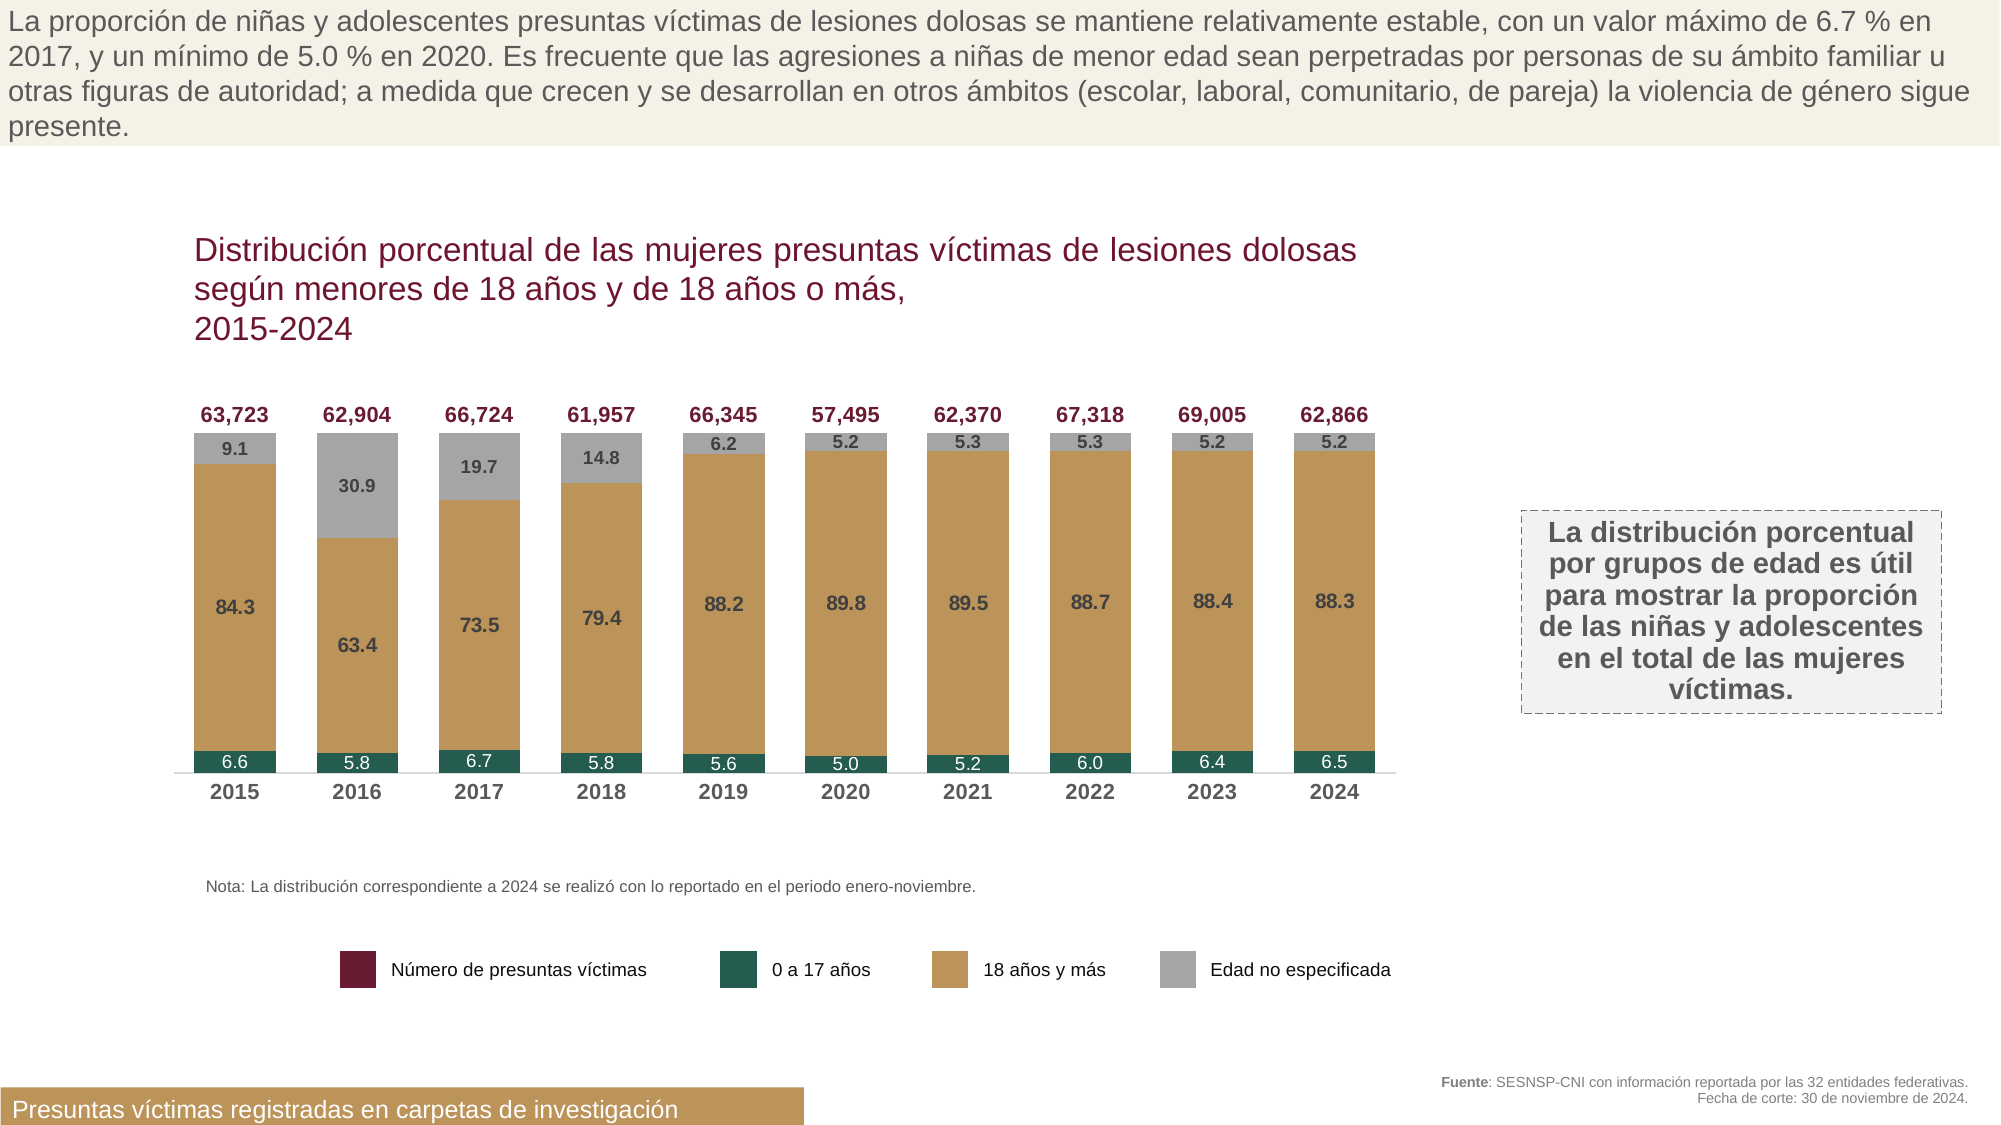

La proporción de niñas y adolescentes presuntas víctimas de lesiones dolosas se mantiene relativamente estable, con un valor máximo de 6.7 % en 2017, y un mínimo de 5.0 % en 2020. Es frecuente que las agresiones a niñas de menor edad sean perpetradas por personas de su ámbito familiar u otras figuras de autoridad; a medida que crecen y se desarrollan en otros ámbitos (escolar, laboral, comunitario, de pareja) la violencia de género sigue presente.
Distribución porcentual de las mujeres presuntas víctimas de lesiones dolosas según menores de 18 años y de 18 años o más,
2015-2024

### Chart

| Category | Menores de edad (0-17) | Adultos (18 y más) | No especificado | Total |
|---|---|---|---|---|
| 2015 | 6.608289000831726 | 84.31335624499788 | 9.078354754170395 | 63723.0 |
| 2016 | 5.7691084827673915 | 63.37593793717411 | 30.854953580058503 | 62904.0 |
| 2017 | 6.71722318805827 | 73.53725795815599 | 19.745518853785743 | 66724.0 |
| 2018 | 5.808867440321514 | 79.42282550801362 | 14.768307051664864 | 61957.0 |
| 2019 | 5.587459492049137 | 88.18750471022685 | 6.2250357977240185 | 66345.0 |
| 2020 | 5.014349073832507 | 89.77128445951821 | 5.214366466649274 | 57495.0 |
| 2021 | 5.215648548981882 | 89.46288279621612 | 5.321468654801988 | 62370.0 |
| 2022 | 5.9686859383820074 | 88.73703912772216 | 5.294274933895838 | 67318.0 |
| 2023 | 6.400985435837983 | 88.40228968915295 | 5.196724875009058 | 69005.0 |
| 2024 | 6.46295294753921 | 88.31800973499189 | 5.219037317468902 | 62866.0 |
La distribución porcentual por grupos de edad es útil para mostrar la proporción de las niñas y adolescentes en el total de las mujeres víctimas.
Nota: La distribución correspondiente a 2024 se realizó con lo reportado en el periodo enero-noviembre.
|  | Número de presuntas víctimas |
| --- | --- |
|  | 0 a 17 años |
| --- | --- |
|  | 18 años y más |
| --- | --- |
|  | Edad no especificada |
| --- | --- |
| Fuente: SESNSP-CNI con información reportada por las 32 entidades federativas. Fecha de corte: 30 de noviembre de 2024. |
| --- |
Presuntas víctimas registradas en carpetas de investigación